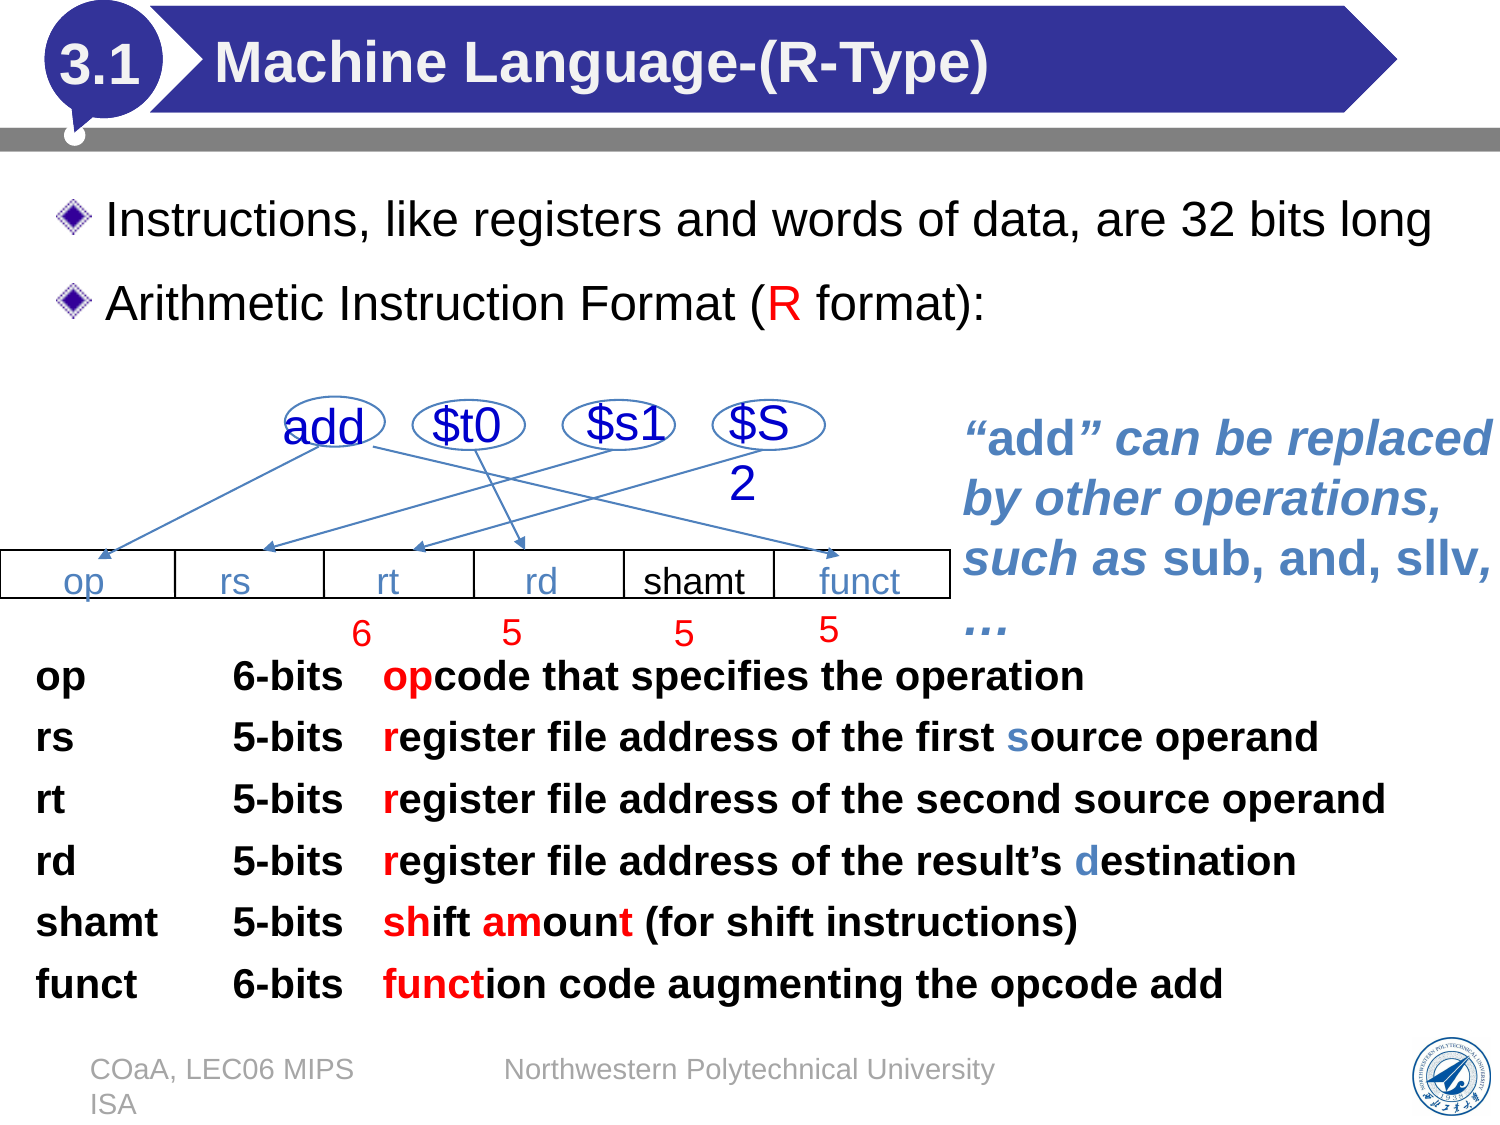

# Machine Language-(R-Type)
3.1
Instructions, like registers and words of data, are 32 bits long
Arithmetic Instruction Format (R format):
$S2
$s1
$t0
add

“add” can be replaced by other operations, such as sub, and, sllv, …

op           rs            rt            rd        shamt       funct

5
5
6
5
op	6-bits	opcode that specifies the operation
rs		5-bits	register file address of the first source operand
rt		5-bits	register file address of the second source operand
rd		5-bits	register file address of the result’s destination
shamt	5-bits	shift amount (for shift instructions)
funct	6-bits	function code augmenting the opcode add
COaA, LEC06 MIPS ISA
Northwestern Polytechnical University
21